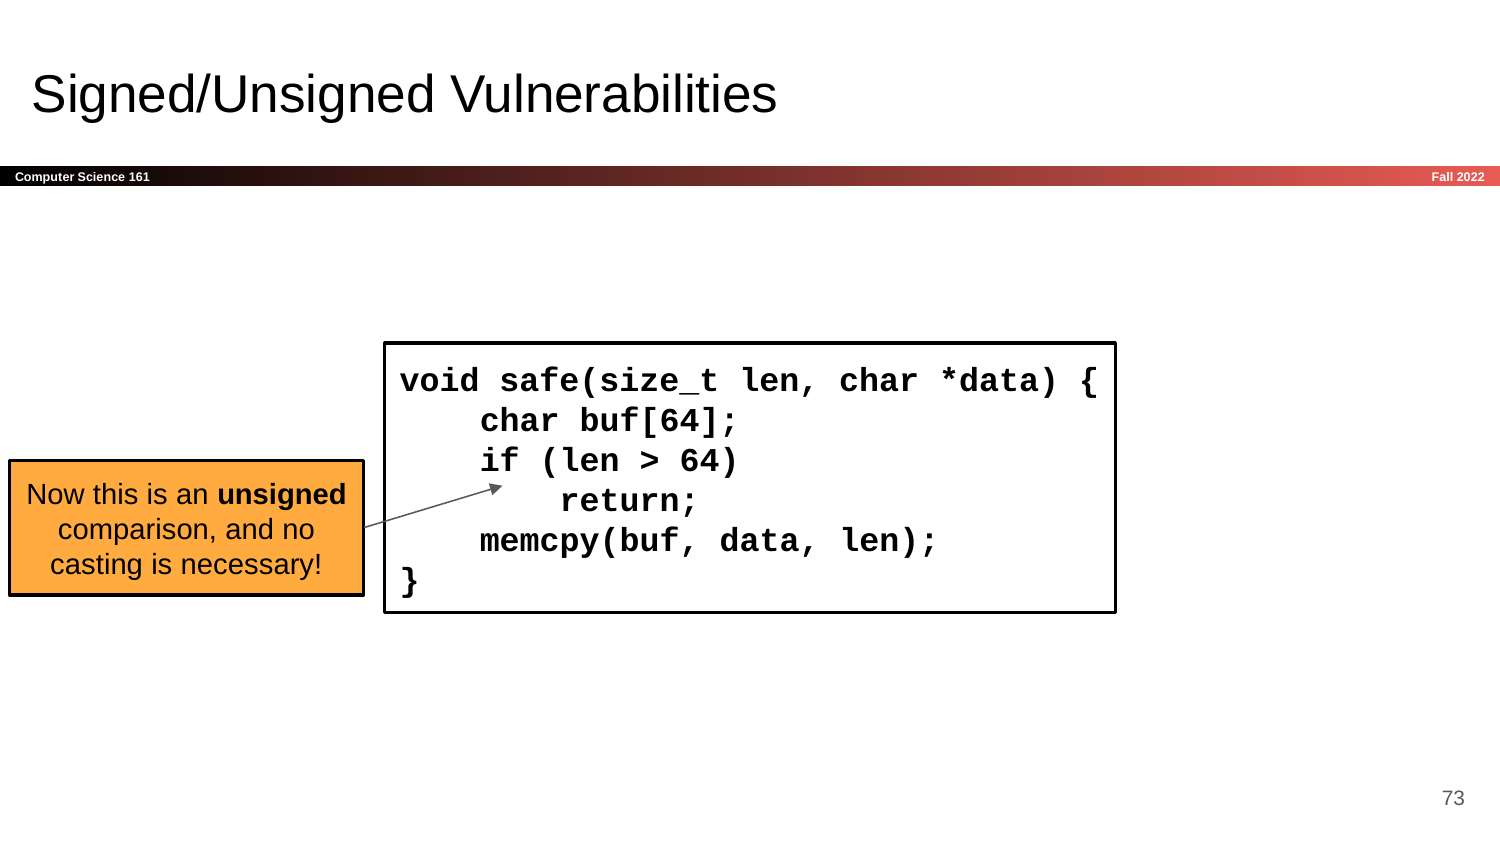

# Signed/Unsigned Vulnerabilities
void safe(size_t len, char *data) {
    char buf[64];
    if (len > 64)
        return;
    memcpy(buf, data, len);
}
Now this is an unsigned comparison, and no casting is necessary!
73